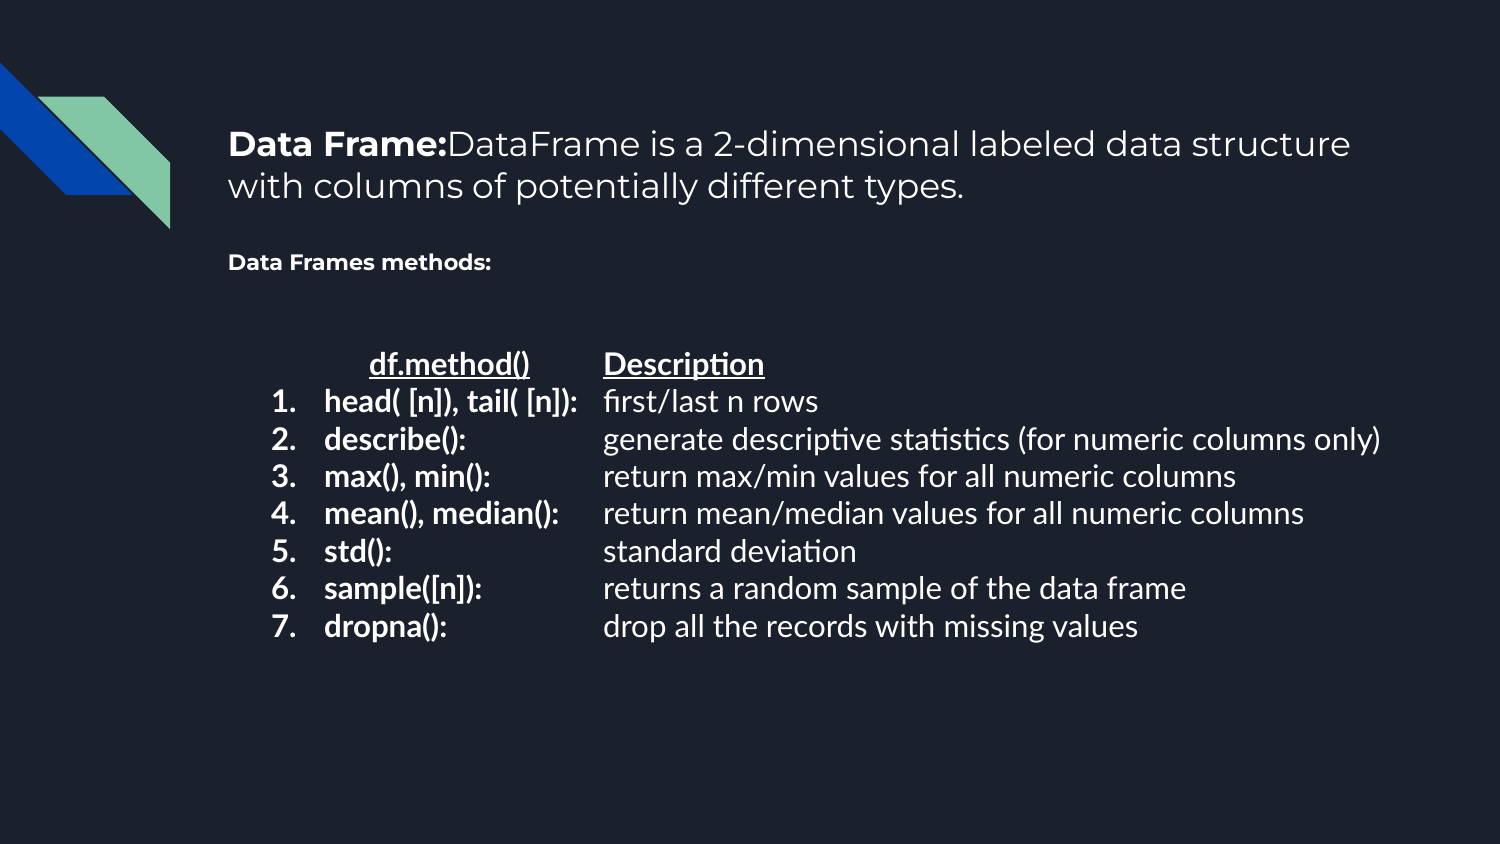

# Data Frame:DataFrame is a 2-dimensional labeled data structure with columns of potentially different types.
Data Frames methods:

                df.method()
head( [n]), tail( [n]):
describe():
max(), min():
mean(), median():
std():
sample([n]):
dropna():
Description
first/last n rows
generate descriptive statistics (for numeric columns only)
return max/min values for all numeric columns
return mean/median values for all numeric columns
standard deviation
returns a random sample of the data frame
drop all the records with missing values